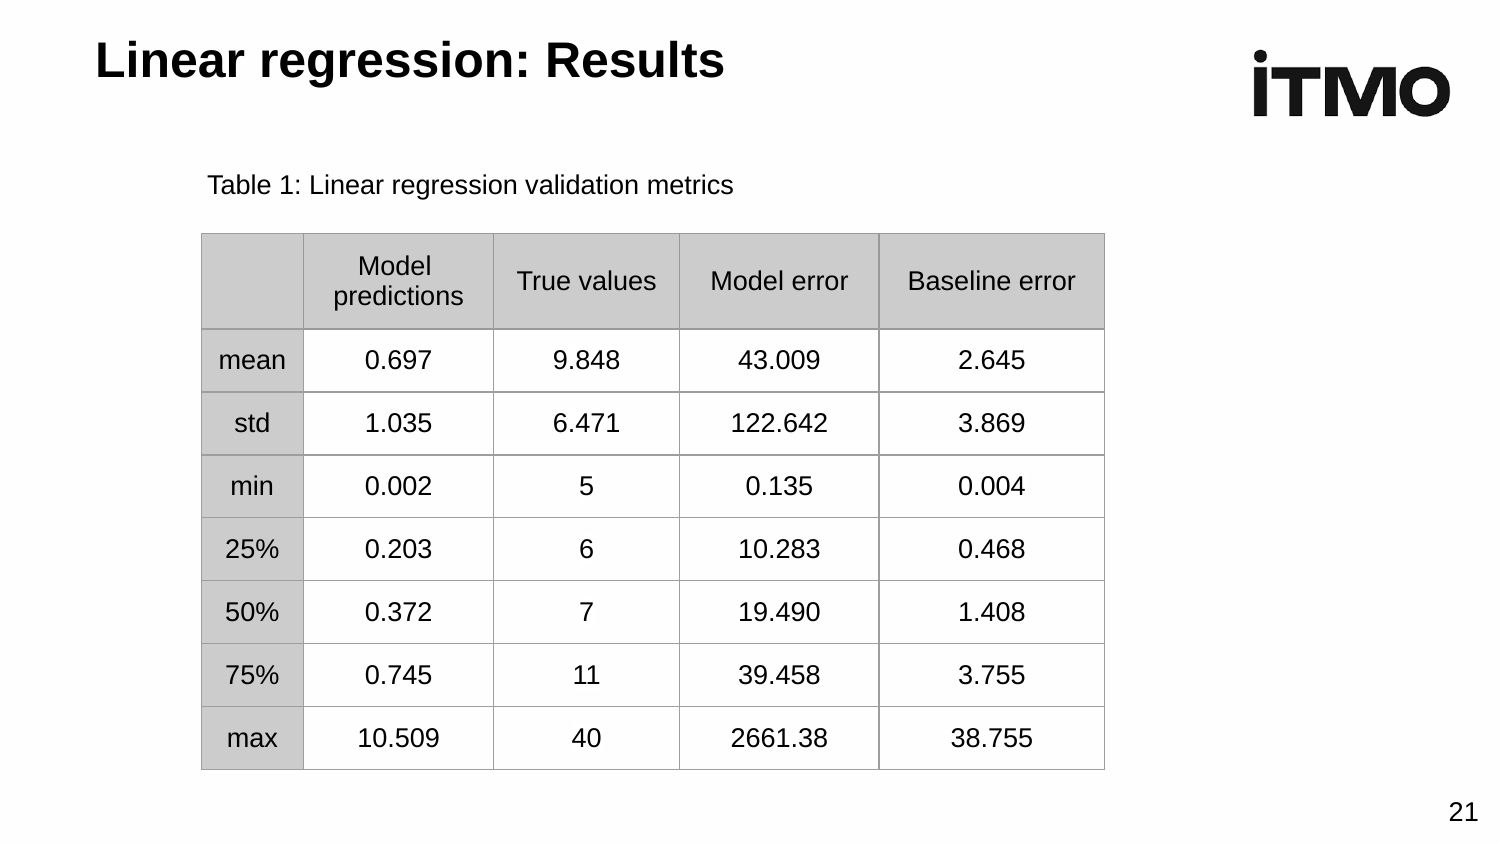

# Linear regression: Results

Table 1: Linear regression validation metrics
|  | Model predictions | True values | Model error | Baseline error |
| --- | --- | --- | --- | --- |
| mean | 0.697 | 9.848 | 43.009 | 2.645 |
| std | 1.035 | 6.471 | 122.642 | 3.869 |
| min | 0.002 | 5 | 0.135 | 0.004 |
| 25% | 0.203 | 6 | 10.283 | 0.468 |
| 50% | 0.372 | 7 | 19.490 | 1.408 |
| 75% | 0.745 | 11 | 39.458 | 3.755 |
| max | 10.509 | 40 | 2661.38 | 38.755 |
21